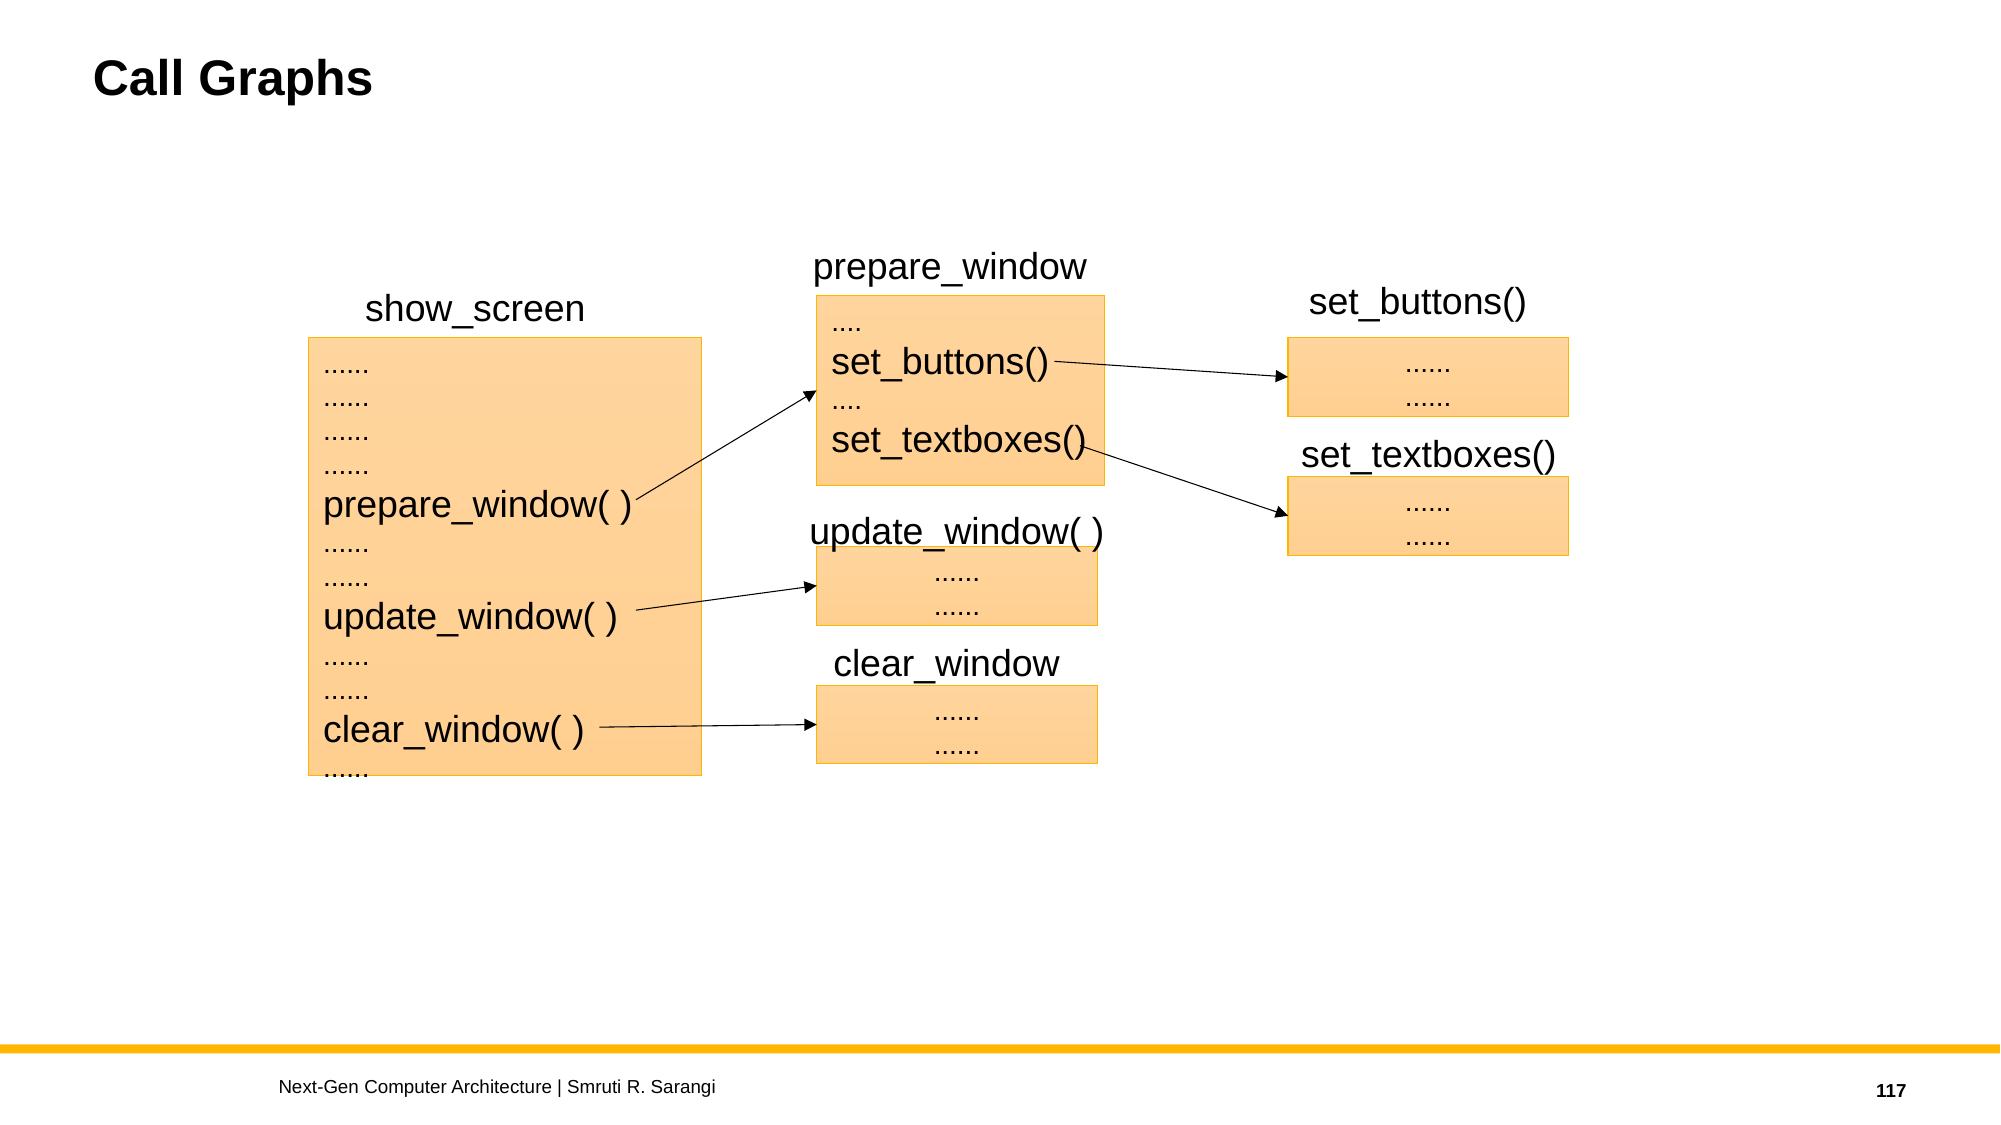

# Call Graphs
prepare_window
set_buttons()
show_screen
....
set_buttons()
....
set_textboxes()
......
......
......
......
prepare_window( )
......
......
update_window( )
......
......
clear_window( )
......

......
......

set_textboxes()
......
......

update_window( )
......
......

clear_window
......
......

Next-Gen Computer Architecture | Smruti R. Sarangi
117